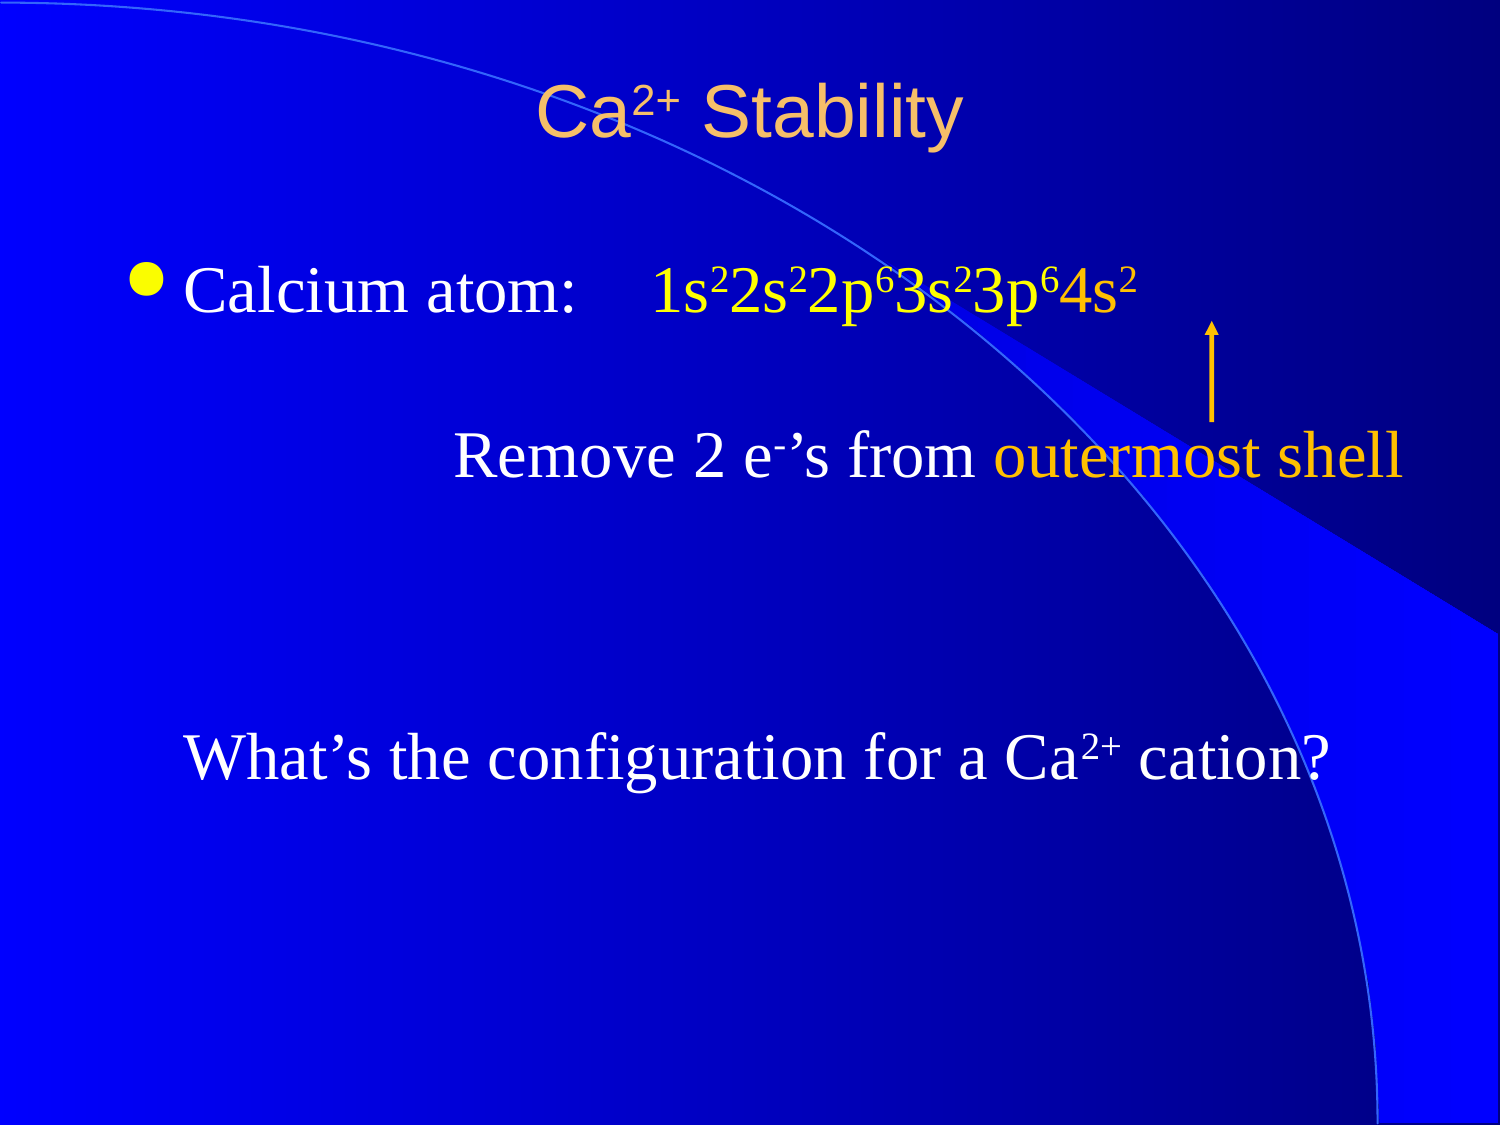

Ca2+ Stability
Calcium atom:	 1s22s22p63s23p64s2

What’s the configuration for a Ca2+ cation?

Remove 2 e-’s from outermost shell